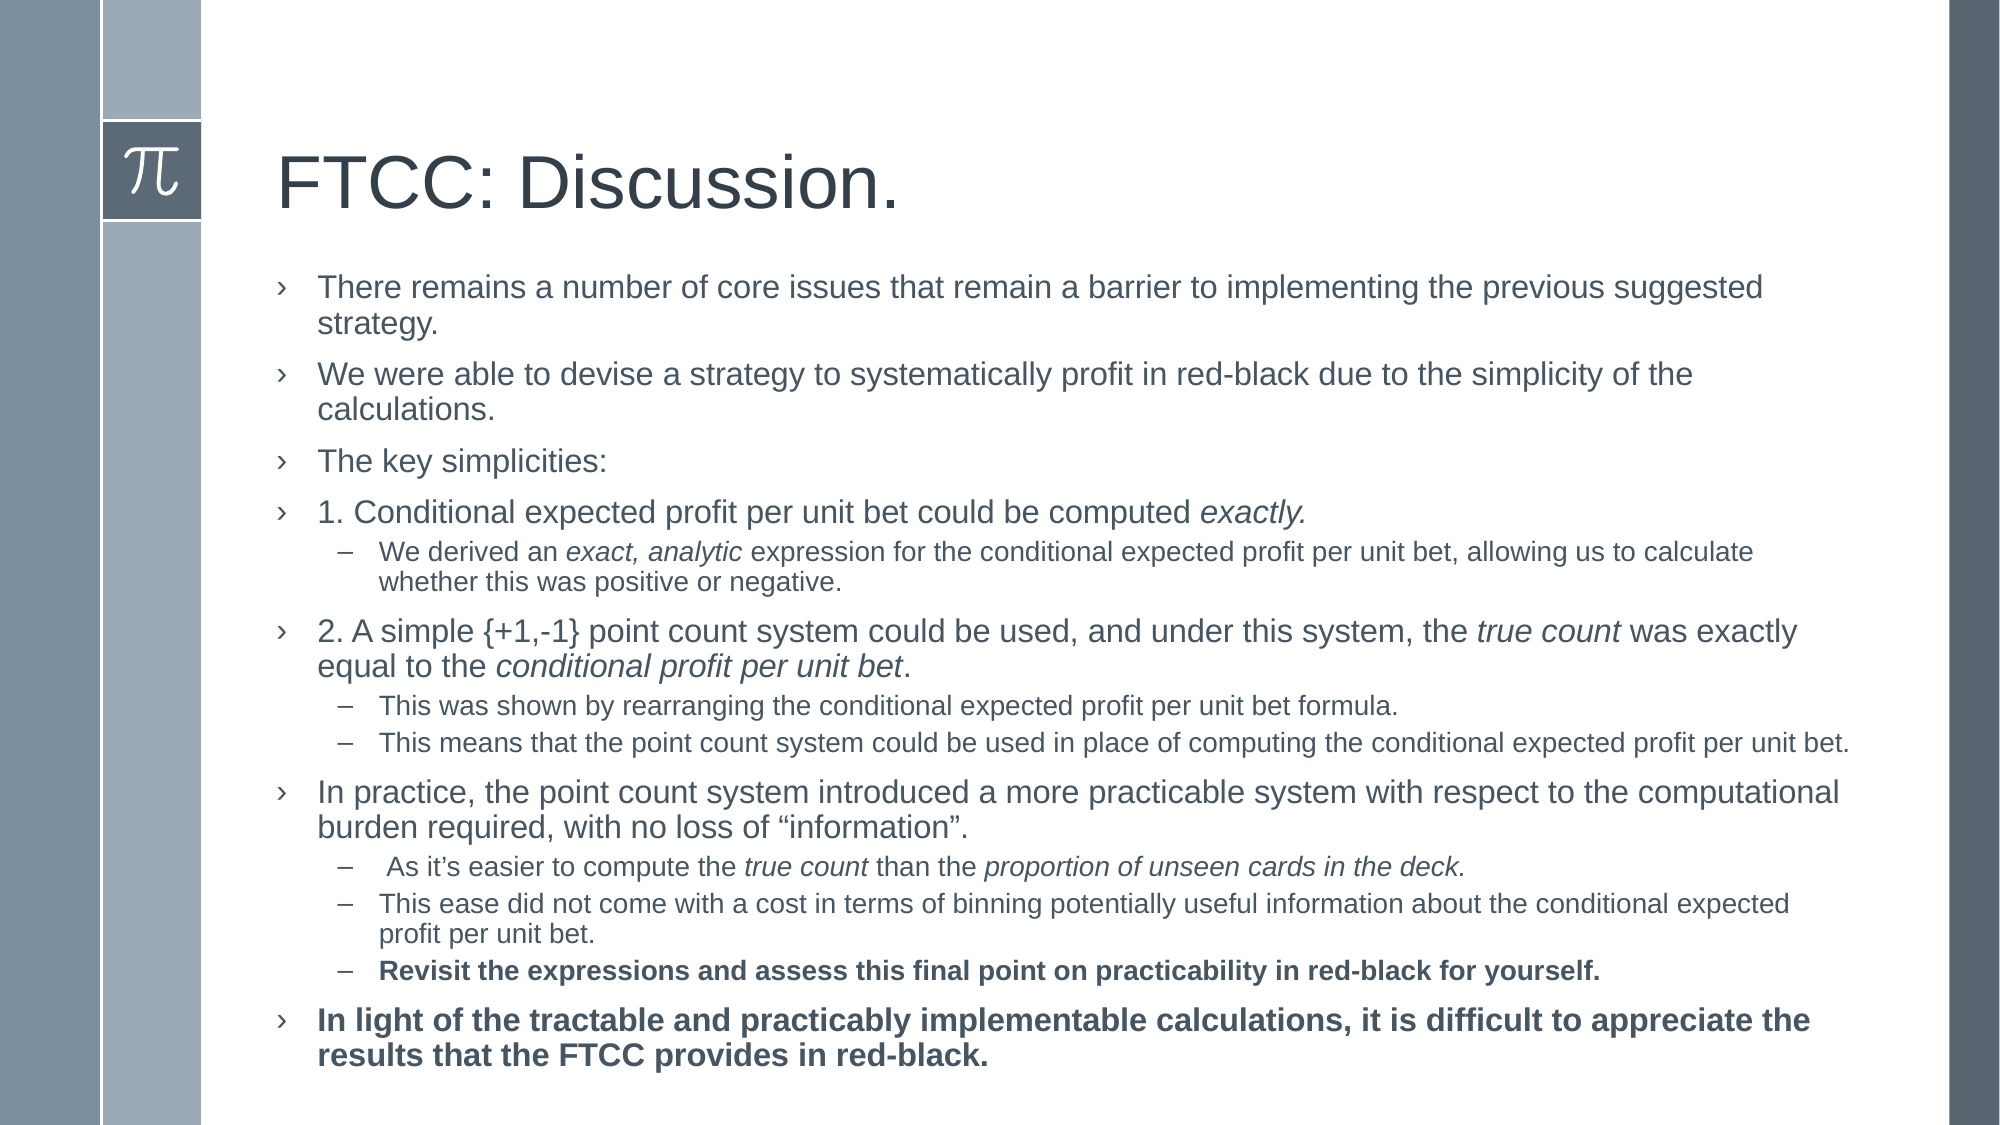

# FTCC: Discussion.
There remains a number of core issues that remain a barrier to implementing the previous suggested strategy.
We were able to devise a strategy to systematically profit in red-black due to the simplicity of the calculations.
The key simplicities:
1. Conditional expected profit per unit bet could be computed exactly.
We derived an exact, analytic expression for the conditional expected profit per unit bet, allowing us to calculate whether this was positive or negative.
2. A simple {+1,-1} point count system could be used, and under this system, the true count was exactly equal to the conditional profit per unit bet.
This was shown by rearranging the conditional expected profit per unit bet formula.
This means that the point count system could be used in place of computing the conditional expected profit per unit bet.
In practice, the point count system introduced a more practicable system with respect to the computational burden required, with no loss of “information”.
 As it’s easier to compute the true count than the proportion of unseen cards in the deck.
This ease did not come with a cost in terms of binning potentially useful information about the conditional expected profit per unit bet.
Revisit the expressions and assess this final point on practicability in red-black for yourself.
In light of the tractable and practicably implementable calculations, it is difficult to appreciate the results that the FTCC provides in red-black.